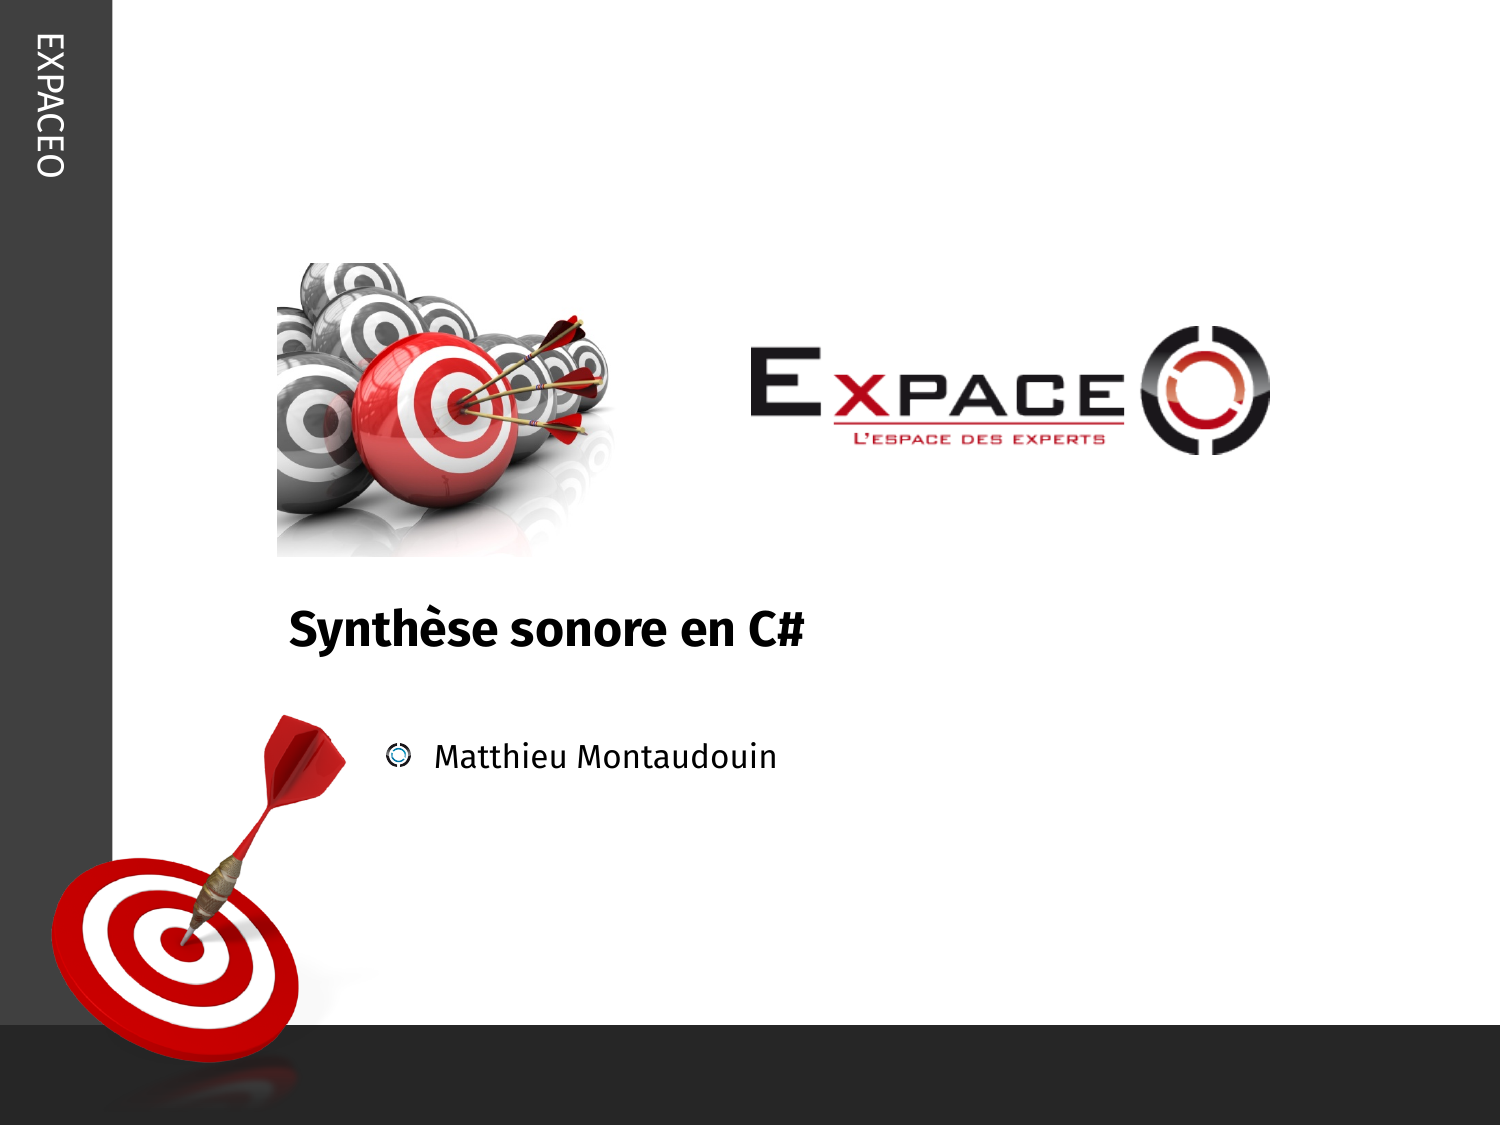

# Synthèse sonore en C#
Matthieu Montaudouin